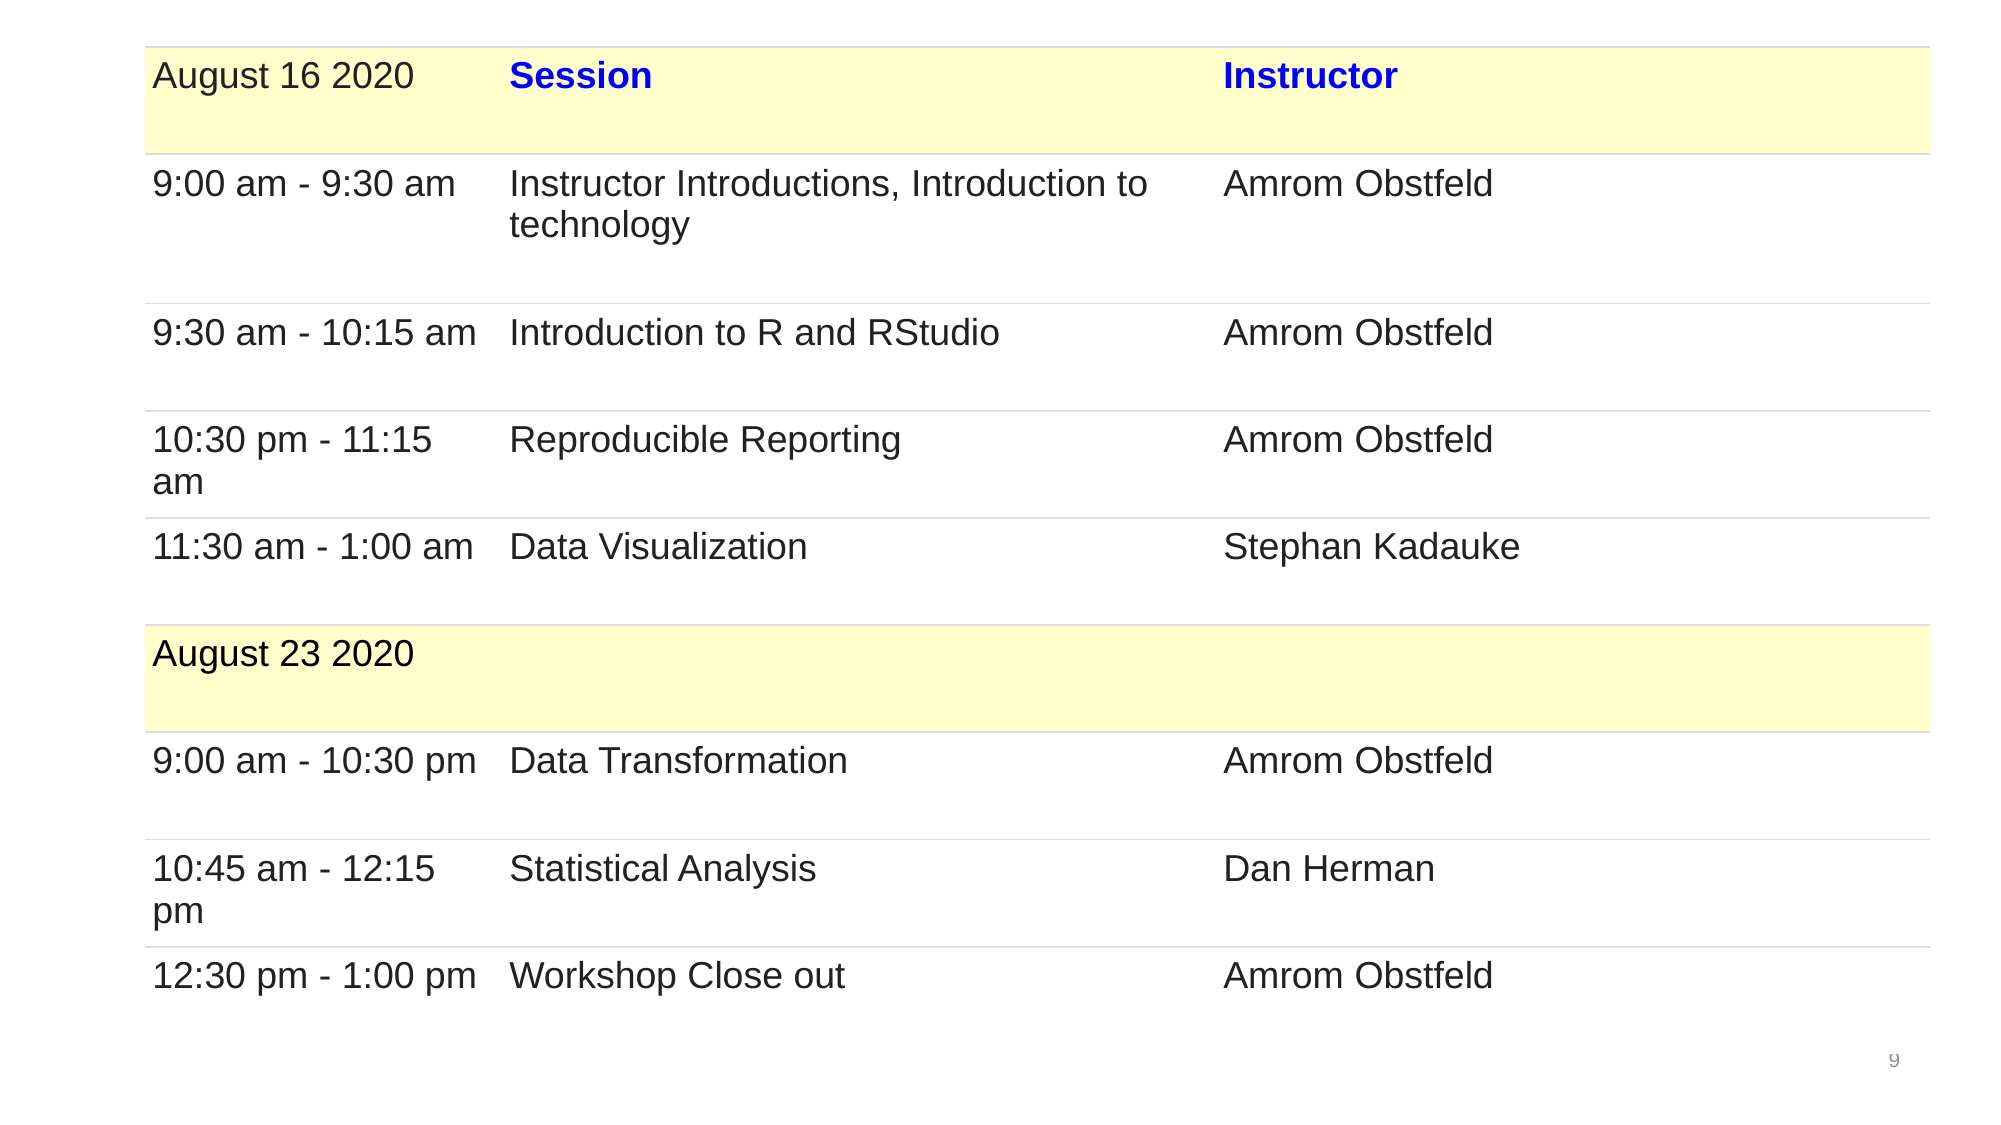

| August 16 2020 | Session | Instructor |
| --- | --- | --- |
| 9:00 am - 9:30 am | Instructor Introductions, Introduction to technology | Amrom Obstfeld |
| 9:30 am - 10:15 am | Introduction to R and RStudio | Amrom Obstfeld |
| 10:30 pm - 11:15 am | Reproducible Reporting | Amrom Obstfeld |
| 11:30 am - 1:00 am | Data Visualization | Stephan Kadauke |
| August 23 2020 |  |  |
| 9:00 am - 10:30 pm | Data Transformation | Amrom Obstfeld |
| 10:45 am - 12:15 pm | Statistical Analysis | Dan Herman |
| 12:30 pm - 1:00 pm | Workshop Close out | Amrom Obstfeld |
9